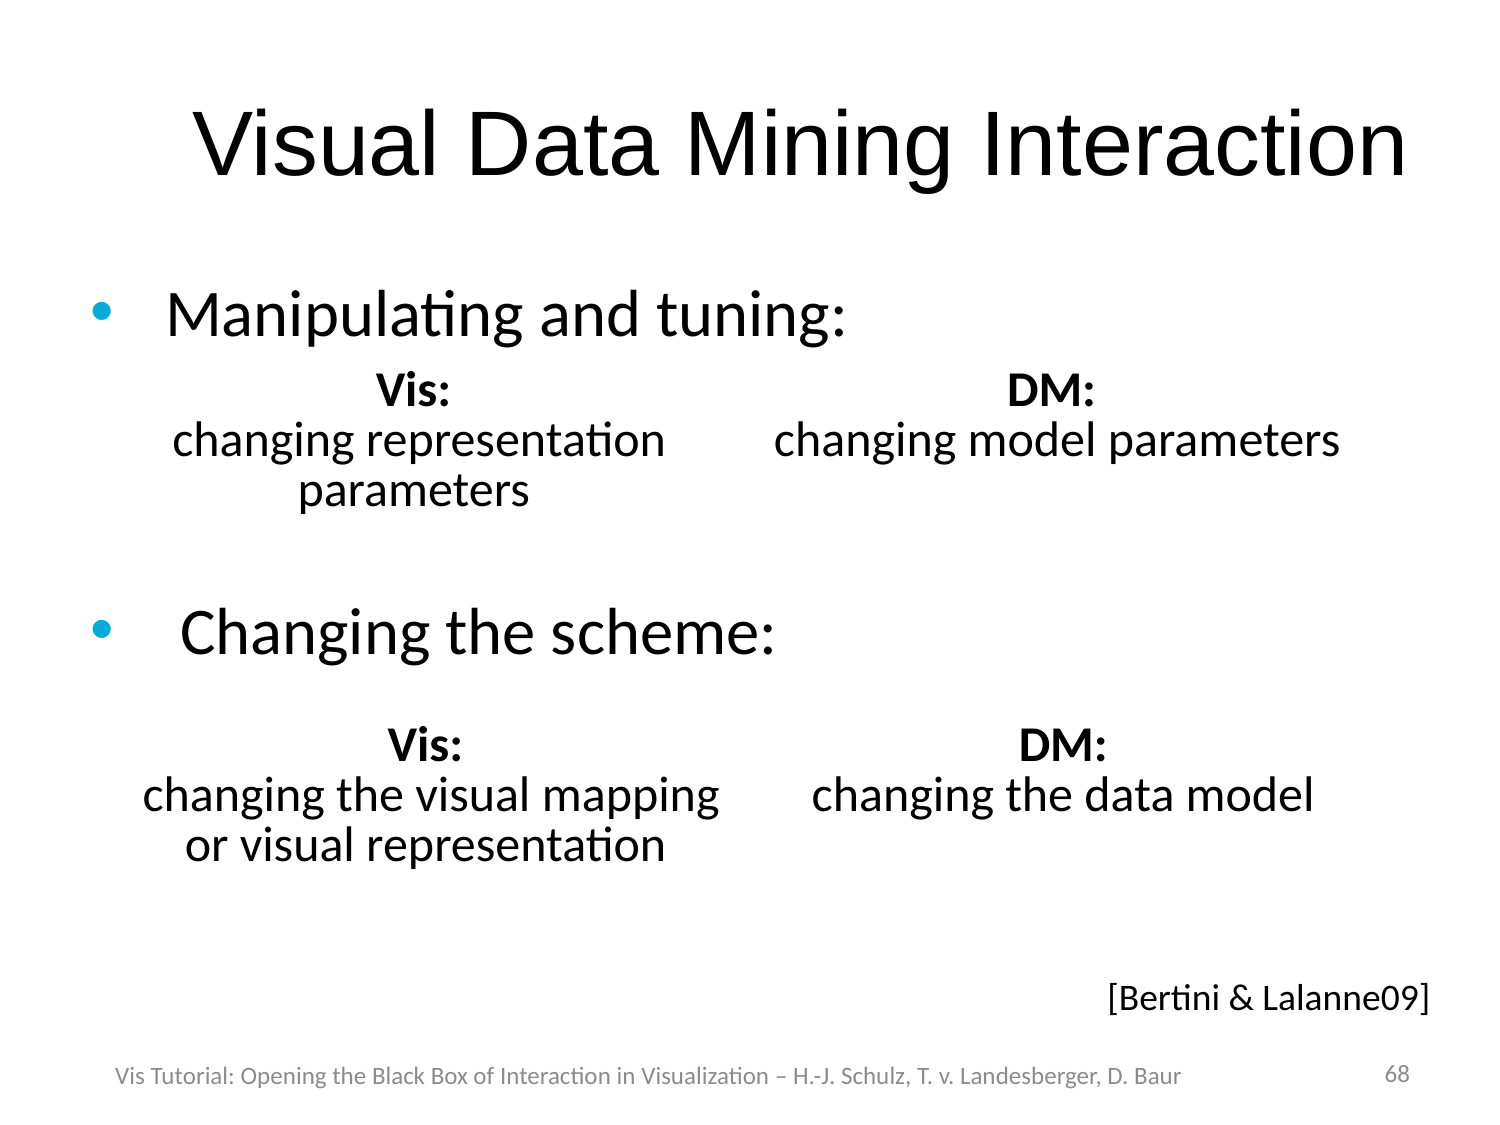

# Visual Data Mining Interaction
Manipulating and tuning:

 Changing the scheme:

| Vis: changing representation parameters | DM: changing model parameters |
| --- | --- |
| Vis: changing the visual mapping or visual representation | DM: changing the data model |
| --- | --- |
[Bertini & Lalanne09]
68
Vis Tutorial: Opening the Black Box of Interaction in Visualization – H.-J. Schulz, T. v. Landesberger, D. Baur